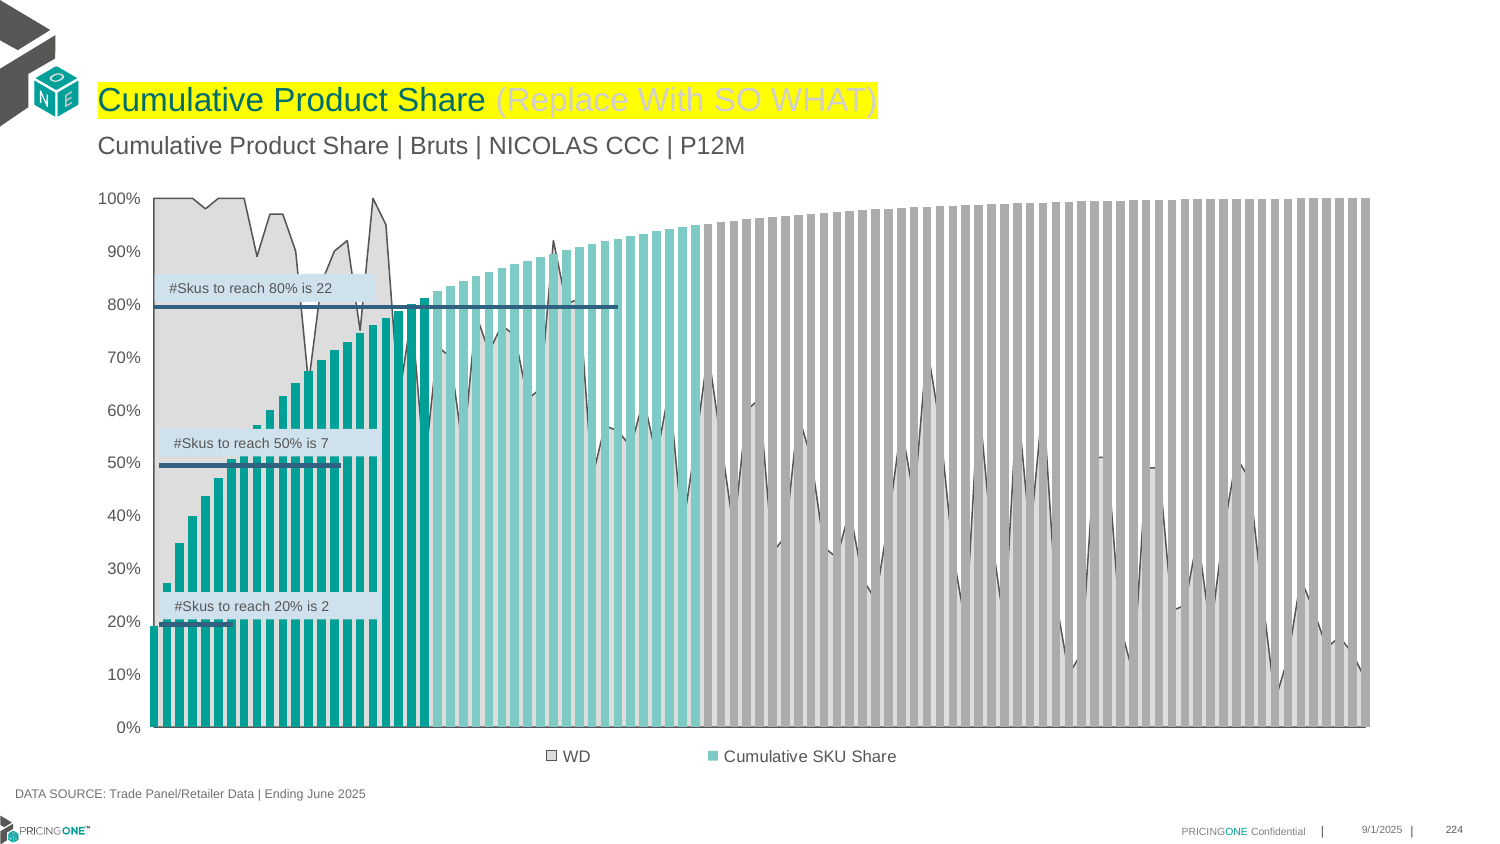

# Cumulative Product Share (Replace With SO WHAT)
Cumulative Product Share | Bruts | NICOLAS CCC | P12M

### Chart

| Category | WD | Cumulative SKU Share |
|---|---|---|
| Ruinart | 1.0 | 0.19063838268959635 |
| Nicolas | 1.0 | 0.2729167338396466 |
| Deutz | 1.0 | 0.3488871757743457 |
| Heidsieck & | 1.0 | 0.39849161241532544 |
| De Bligny | 0.98 | 0.43601077503451474 |
| Ayala | 1.0 | 0.4714722460788079 |
| Laurent Per | 1.0 | 0.5064808491055491 |
| Canard Duch | 1.0 | 0.5402275771707621 |
| Ruinart | 0.89 | 0.57120580140052 |
| Taittinger | 0.97 | 0.6001849577469743 |
| Demoiselle | 0.97 | 0.6256554861516185 |
| Bollinger | 0.9 | 0.651021957503686 |
| Ruinart | 0.65 | 0.6729618740821728 |
| Deutz | 0.84 | 0.6938392362505459 |
| Perrier Jou | 0.9 | 0.7125636433451851 |
| Savian | 0.92 | 0.7289020661920101 |
| Laurent Per | 0.75 | 0.7452082460084594 |
| Pommery | 1.0 | 0.7602334981636129 |
| Moët & Chan | 0.95 | 0.7737316031527821 |
| Taittinger | 0.62 | 0.7870670273977822 |
| Besserat De | 0.78 | 0.799586116737357 |
| Krug | 0.49 | 0.8118355370956064 |
| All Others | 0.72 | 0.8239017584176292 |
| Roederer | 0.7 | 0.8338648548037718 |
| Campari: Al | 0.52 | 0.8430541184608936 |
| Veuve Clicq | 0.78 | 0.8521129444042221 |
| Henriot | 0.71 | 0.8601854267365071 |
| Bollinger | 0.76 | 0.8678504744122243 |
| Roederer | 0.74 | 0.8751036906545043 |
| Demoiselle | 0.62 | 0.8820608572542423 |
| Veuve Clicq | 0.64 | 0.8887996506027983 |
| Ruinart | 0.92 | 0.8954798202597618 |
| Deutz | 0.8 | 0.9015664250393514 |
| Piper Heids | 0.81 | 0.9074009479450933 |
| Nicolas Feu | 0.47 | 0.9129423523928728 |
| Veuve Clicq | 0.57 | 0.9183474567576998 |
| Campari: Al | 0.56 | 0.923711524538412 |
| De Venoge | 0.53 | 0.9287385060924674 |
| Roederer | 0.62 | 0.9332715830448562 |
| Lanson | 0.51 | 0.9375349910159196 |
| All Others | 0.64 | 0.9416020096201482 |
| Veuve Clicq | 0.37 | 0.9451399494077546 |
| Canard Duch | 0.53 | 0.9486119375423194 |
| Canard Duch | 0.71 | 0.951953487963091 |
| Nicolas | 0.54 | 0.9550634748020722 |
| Roederer | 0.37 | 0.9576766258548072 |
| All Others | 0.6 | 0.960220894069921 |
| Nicolas | 0.62 | 0.9625966191717064 |
| Canard Duch | 0.33 | 0.9648433721519882 |
| All Others | 0.36 | 0.9670696068402128 |
| Henriot | 0.59 | 0.9692020436218894 |
| Moët & Chan | 0.51 | 0.9710208436535462 |
| Canard Duch | 0.34 | 0.9728235221700151 |
| All Others | 0.32 | 0.9745602490334424 |
| Nicolas | 0.41 | 0.976279388789392 |
| De Venoge | 0.28 | 0.9778138639168252 |
| Ruinart | 0.24 | 0.9791753991540607 |
| Nicolas Feu | 0.39 | 0.98035080417049 |
| Demoiselle | 0.57 | 0.9815071564871518 |
| De Venoge | 0.43 | 0.9826605776192339 |
| Vranken | 0.72 | 0.9837788245363605 |
| Roederer | 0.57 | 0.9848956058611973 |
| Nicolas | 0.33 | 0.985840912888126 |
| Nicolas | 0.19 | 0.9867862199150548 |
| Pommery | 0.62 | 0.9877095430576364 |
| Nicolas | 0.36 | 0.9885976919852625 |
| Laurent Per | 0.19 | 0.9894623914362516 |
| Pommery | 0.62 | 0.990262604826489 |
| Pommery | 0.36 | 0.9910569558475671 |
| Roederer | 0.62 | 0.9918483756840657 |
| Roederer | 0.24 | 0.9926368643359846 |
| Moët & Chan | 0.1 | 0.993382850811499 |
| Bollinger | 0.14 | 0.9939544318045257 |
| Laurent Per | 0.51 | 0.9944879073980173 |
| Moët & Chan | 0.51 | 0.9950023302917413 |
| Canard Duch | 0.19 | 0.9955035628548571 |
| Roederer | 0.1 | 0.9959784147567562 |
| All Others | 0.49 | 0.9964342139588878 |
| Nicolas Feu | 0.49 | 0.9968841507918601 |
| Moët & Chan | 0.22 | 0.9973238284788037 |
| Ruinart | 0.23 | 0.9977561782042983 |
| Bollinger | 0.36 | 0.9980800741003467 |
| Moët & Chan | 0.18 | 0.9983731925583091 |
| Laurent Per | 0.37 | 0.9986663110162716 |
| Veuve Clicq | 0.51 | 0.9989008057826415 |
| Pommery | 0.47 | 0.9991030575186356 |
| All Others | 0.25 | 0.9992672038550946 |
| Laurent Per | 0.05 | 0.999412297491786 |
| De Venoge | 0.13 | 0.999544200797869 |
| Henriot | 0.28 | 0.9996673105502132 |
| Piper Heids | 0.22 | 0.9997669708259204 |
| Martel | 0.15 | 0.9998387848481212 |
| Demoiselle | 0.17 | 0.9999032709088729 |
| Roederer | 0.14 | 0.9999545666390163 |
| Vranken | 0.09 | 1.0000000000000004 |
#Skus to reach 80% is 22
#Skus to reach 50% is 7
#Skus to reach 20% is 2
DATA SOURCE: Trade Panel/Retailer Data | Ending June 2025

9/1/2025
224